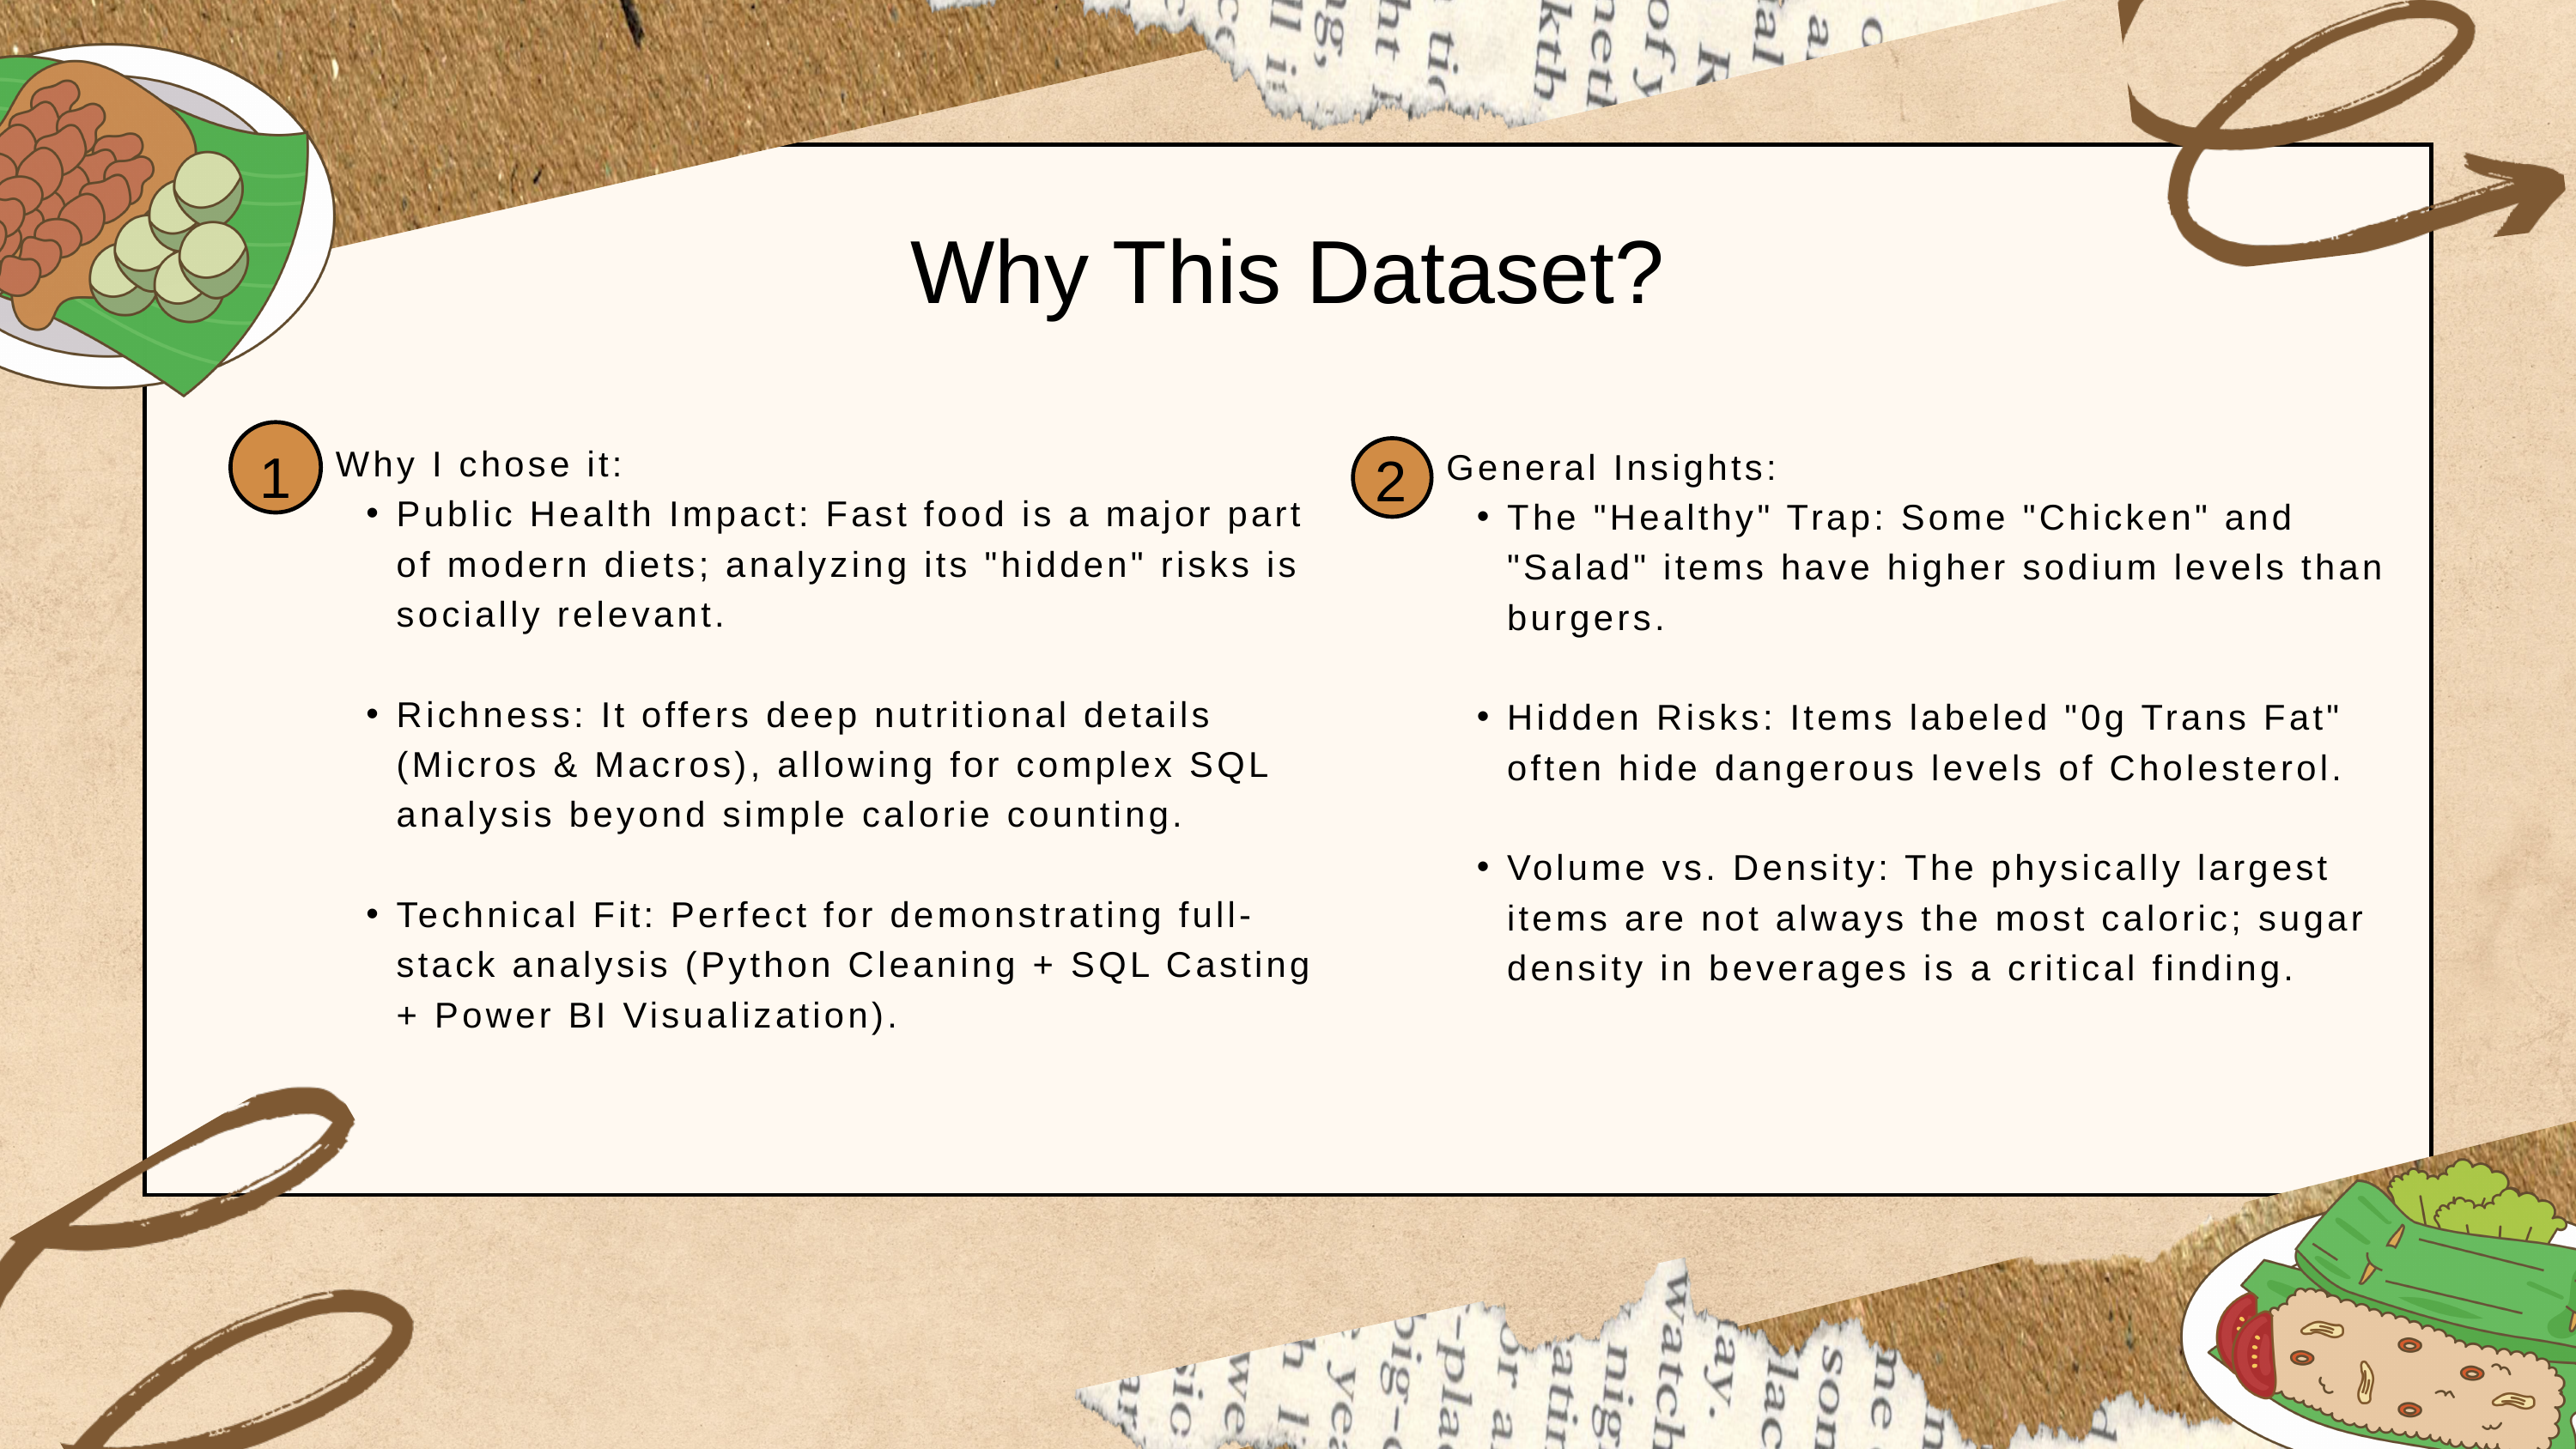

Why This Dataset?

1
2
Why I chose it:
Public Health Impact: Fast food is a major part of modern diets; analyzing its "hidden" risks is socially relevant.

Richness: It offers deep nutritional details (Micros & Macros), allowing for complex SQL analysis beyond simple calorie counting.

Technical Fit: Perfect for demonstrating full-stack analysis (Python Cleaning + SQL Casting + Power BI Visualization).

General Insights:
The "Healthy" Trap: Some "Chicken" and "Salad" items have higher sodium levels than burgers.

Hidden Risks: Items labeled "0g Trans Fat" often hide dangerous levels of Cholesterol.

Volume vs. Density: The physically largest items are not always the most caloric; sugar density in beverages is a critical finding.